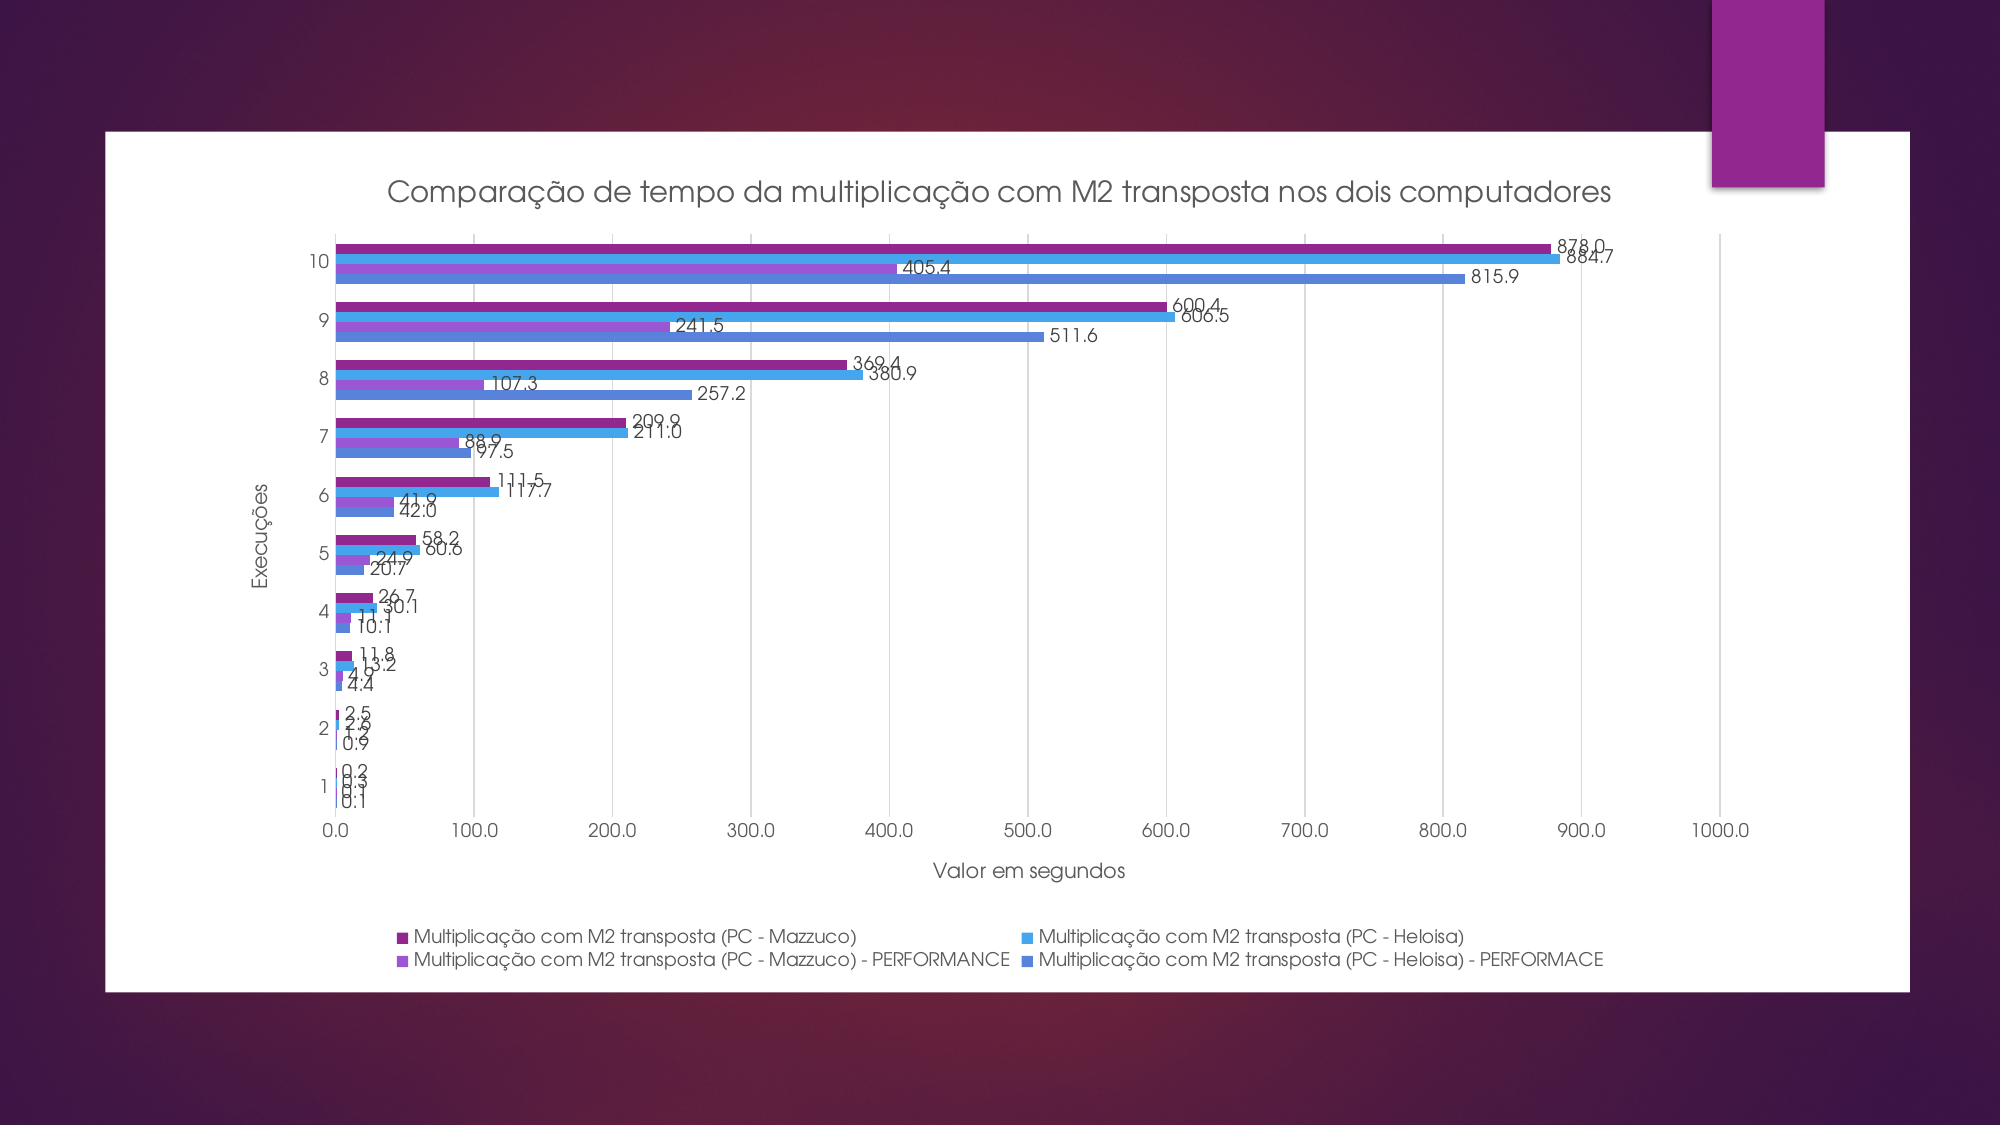

### Chart: Comparação de tempo da multiplicação com M2 transposta nos dois computadores

| Category | Multiplicação com M2 transposta (PC - Heloisa) - PERFORMACE | Multiplicação com M2 transposta (PC - Mazzuco) - PERFORMANCE | Multiplicação com M2 transposta (PC - Heloisa) | Multiplicação com M2 transposta (PC - Mazzuco) |
|---|---|---|---|---|